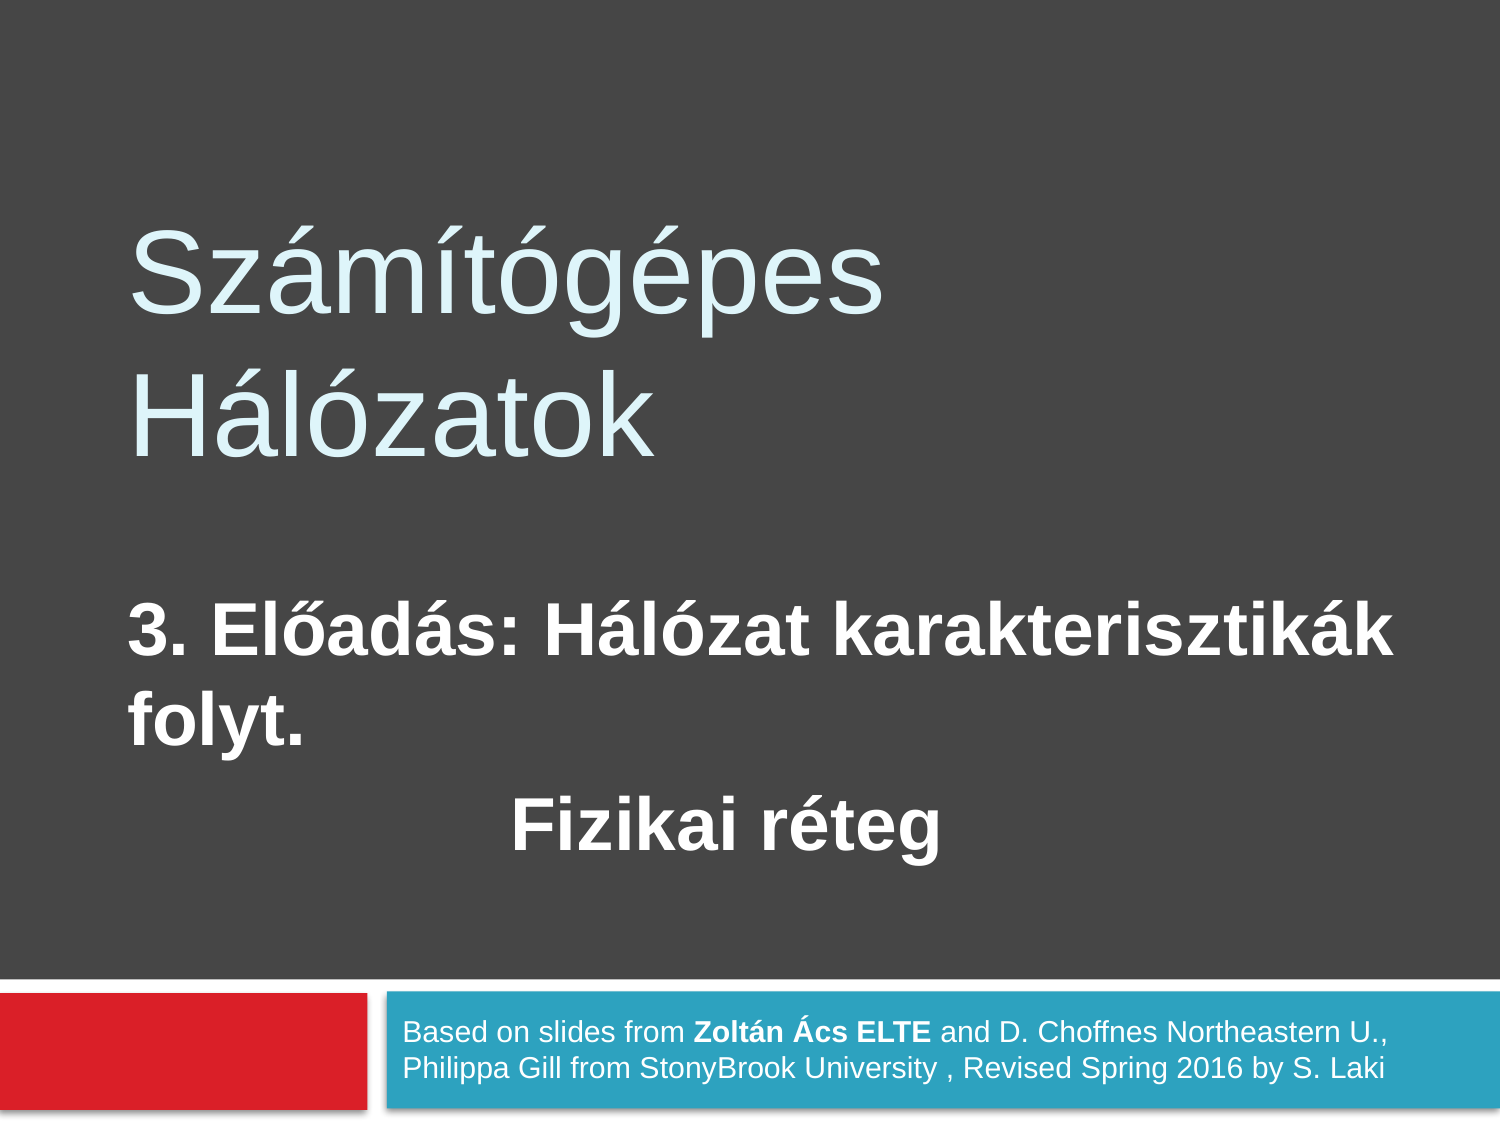

# Számítógépes Hálózatok
3. Előadás: Hálózat karakterisztikák folyt.
		    Fizikai réteg
Based on slides from Zoltán Ács ELTE and D. Choffnes Northeastern U., Philippa Gill from StonyBrook University , Revised Spring 2016 by S. Laki